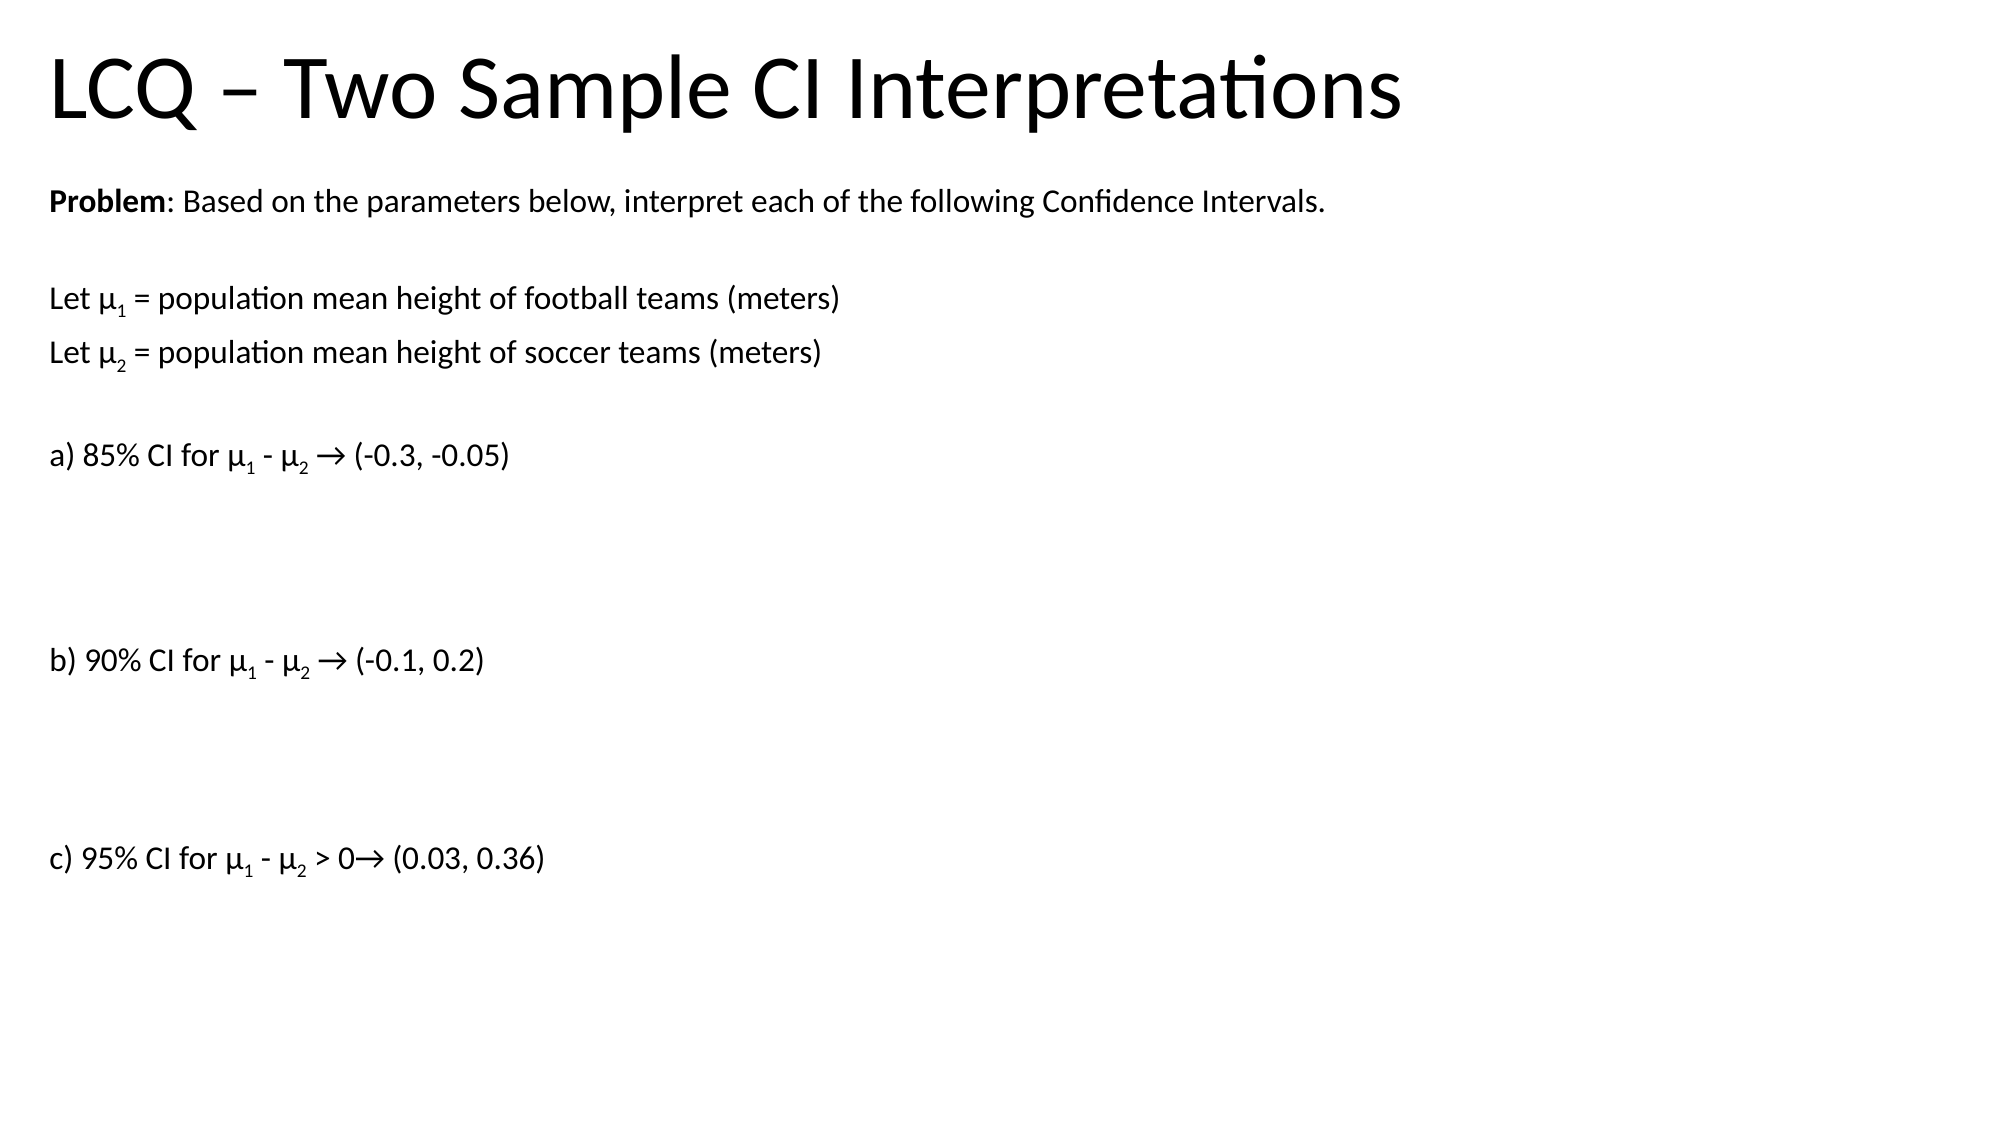

# LCQ – Two Sample CI Interpretations
Problem: Based on the parameters below, interpret each of the following Confidence Intervals.

Let μ1 = population mean height of football teams (meters)
Let μ2 = population mean height of soccer teams (meters)

a) 85% CI for μ1 - μ2 → (-0.3, -0.05)

b) 90% CI for μ1 - μ2 → (-0.1, 0.2)

c) 95% CI for μ1 - μ2 > 0→ (0.03, 0.36)